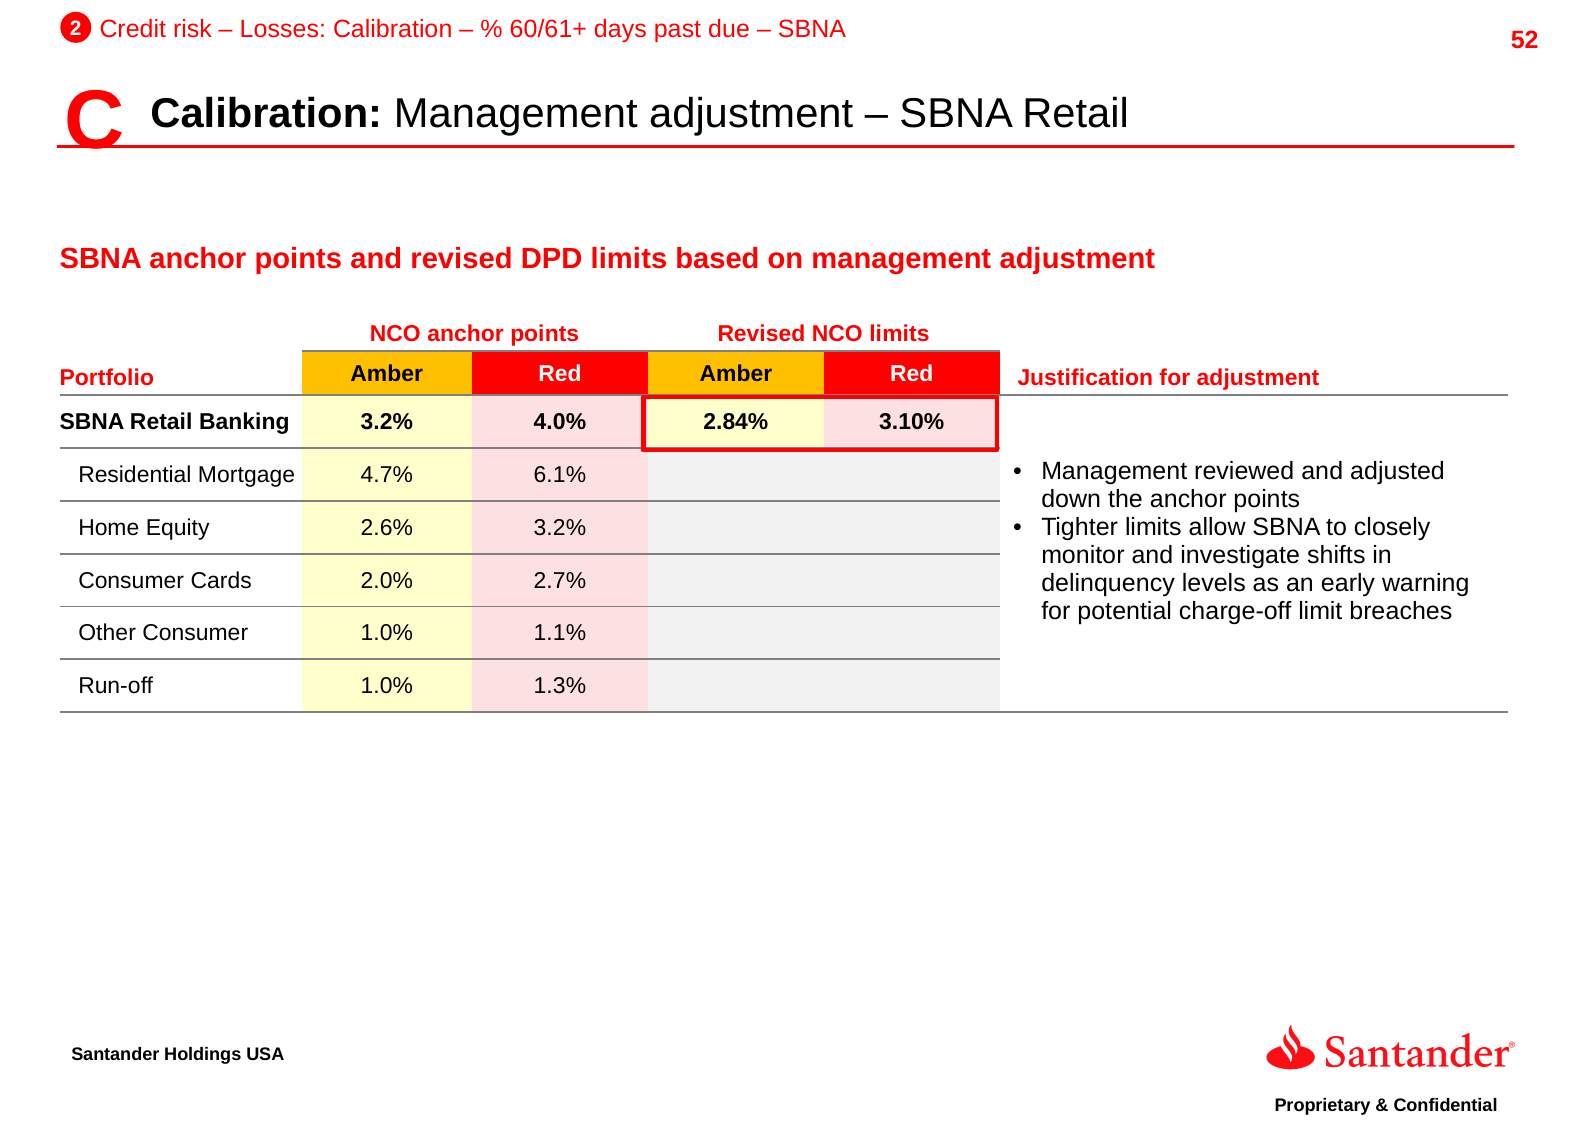

2
Credit risk – Losses: Calibration – % 60/61+ days past due – SBNA
C
Calibration: Management adjustment – SBNA Retail
SBNA anchor points and revised DPD limits based on management adjustment
| Portfolio | NCO anchor points |  | Revised NCO limits |  | Justification for adjustment |
| --- | --- | --- | --- | --- | --- |
|  | Amber | Red | Amber | Red |  |
| SBNA Retail Banking | 3.2% | 4.0% | 2.84% | 3.10% | Management reviewed and adjusted down the anchor points Tighter limits allow SBNA to closely monitor and investigate shifts in delinquency levels as an early warning for potential charge-off limit breaches |
| Residential Mortgage | 4.7% | 6.1% |  |  |  |
| Home Equity | 2.6% | 3.2% |  |  |  |
| Consumer Cards | 2.0% | 2.7% |  |  |  |
| Other Consumer | 1.0% | 1.1% |  |  |  |
| Run-off | 1.0% | 1.3% |  |  |  |